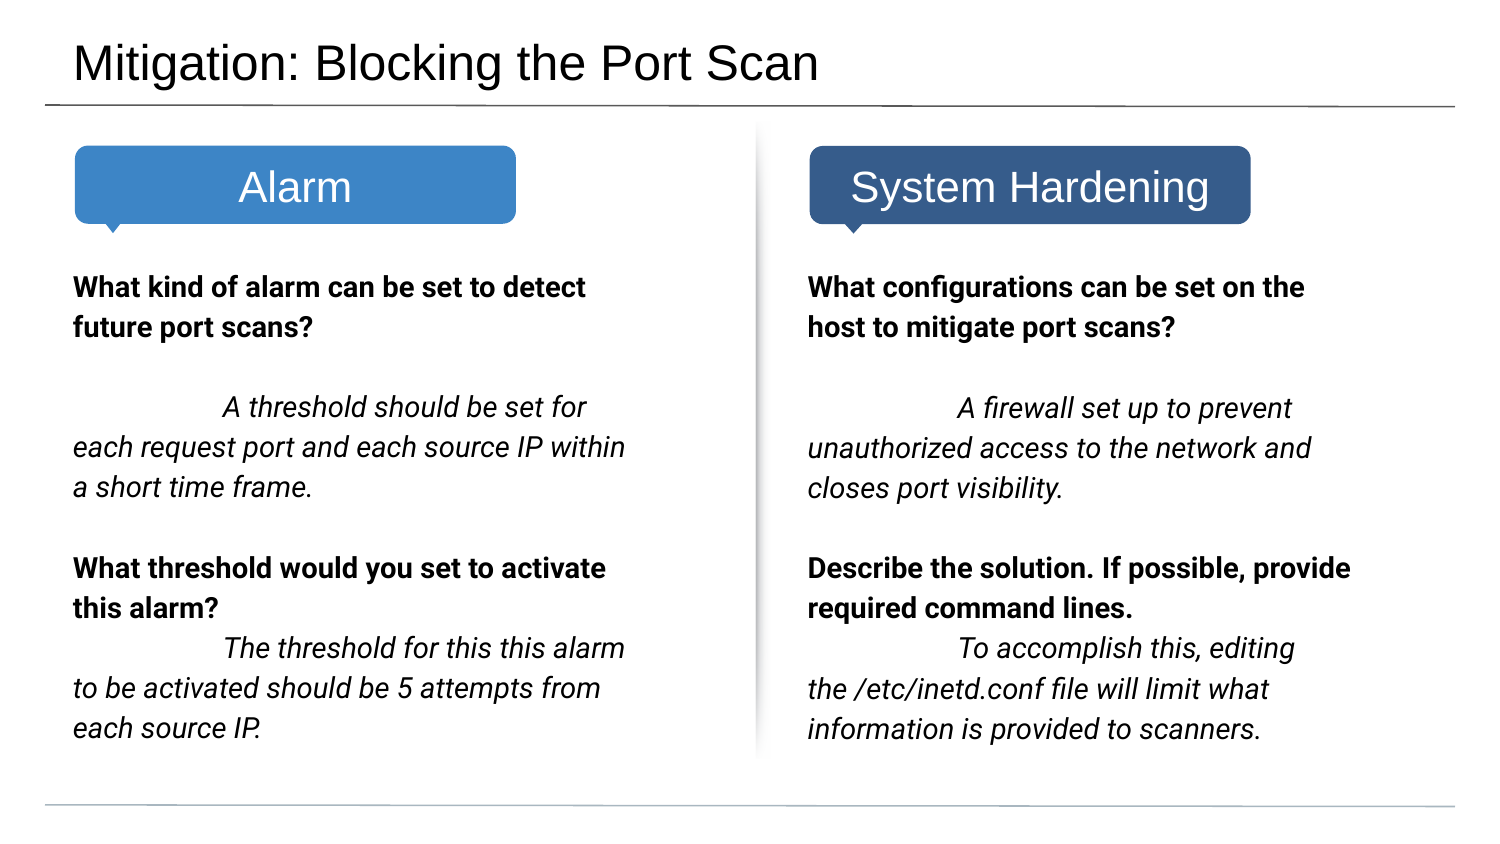

# Mitigation: Blocking the Port Scan
What kind of alarm can be set to detect future port scans?

	A threshold should be set for each request port and each source IP within a short time frame.

What threshold would you set to activate this alarm?
	The threshold for this this alarm to be activated should be 5 attempts from each source IP.
What configurations can be set on the host to mitigate port scans?

	A firewall set up to prevent unauthorized access to the network and closes port visibility.

Describe the solution. If possible, provide required command lines.
	To accomplish this, editing the /etc/inetd.conf file will limit what information is provided to scanners.